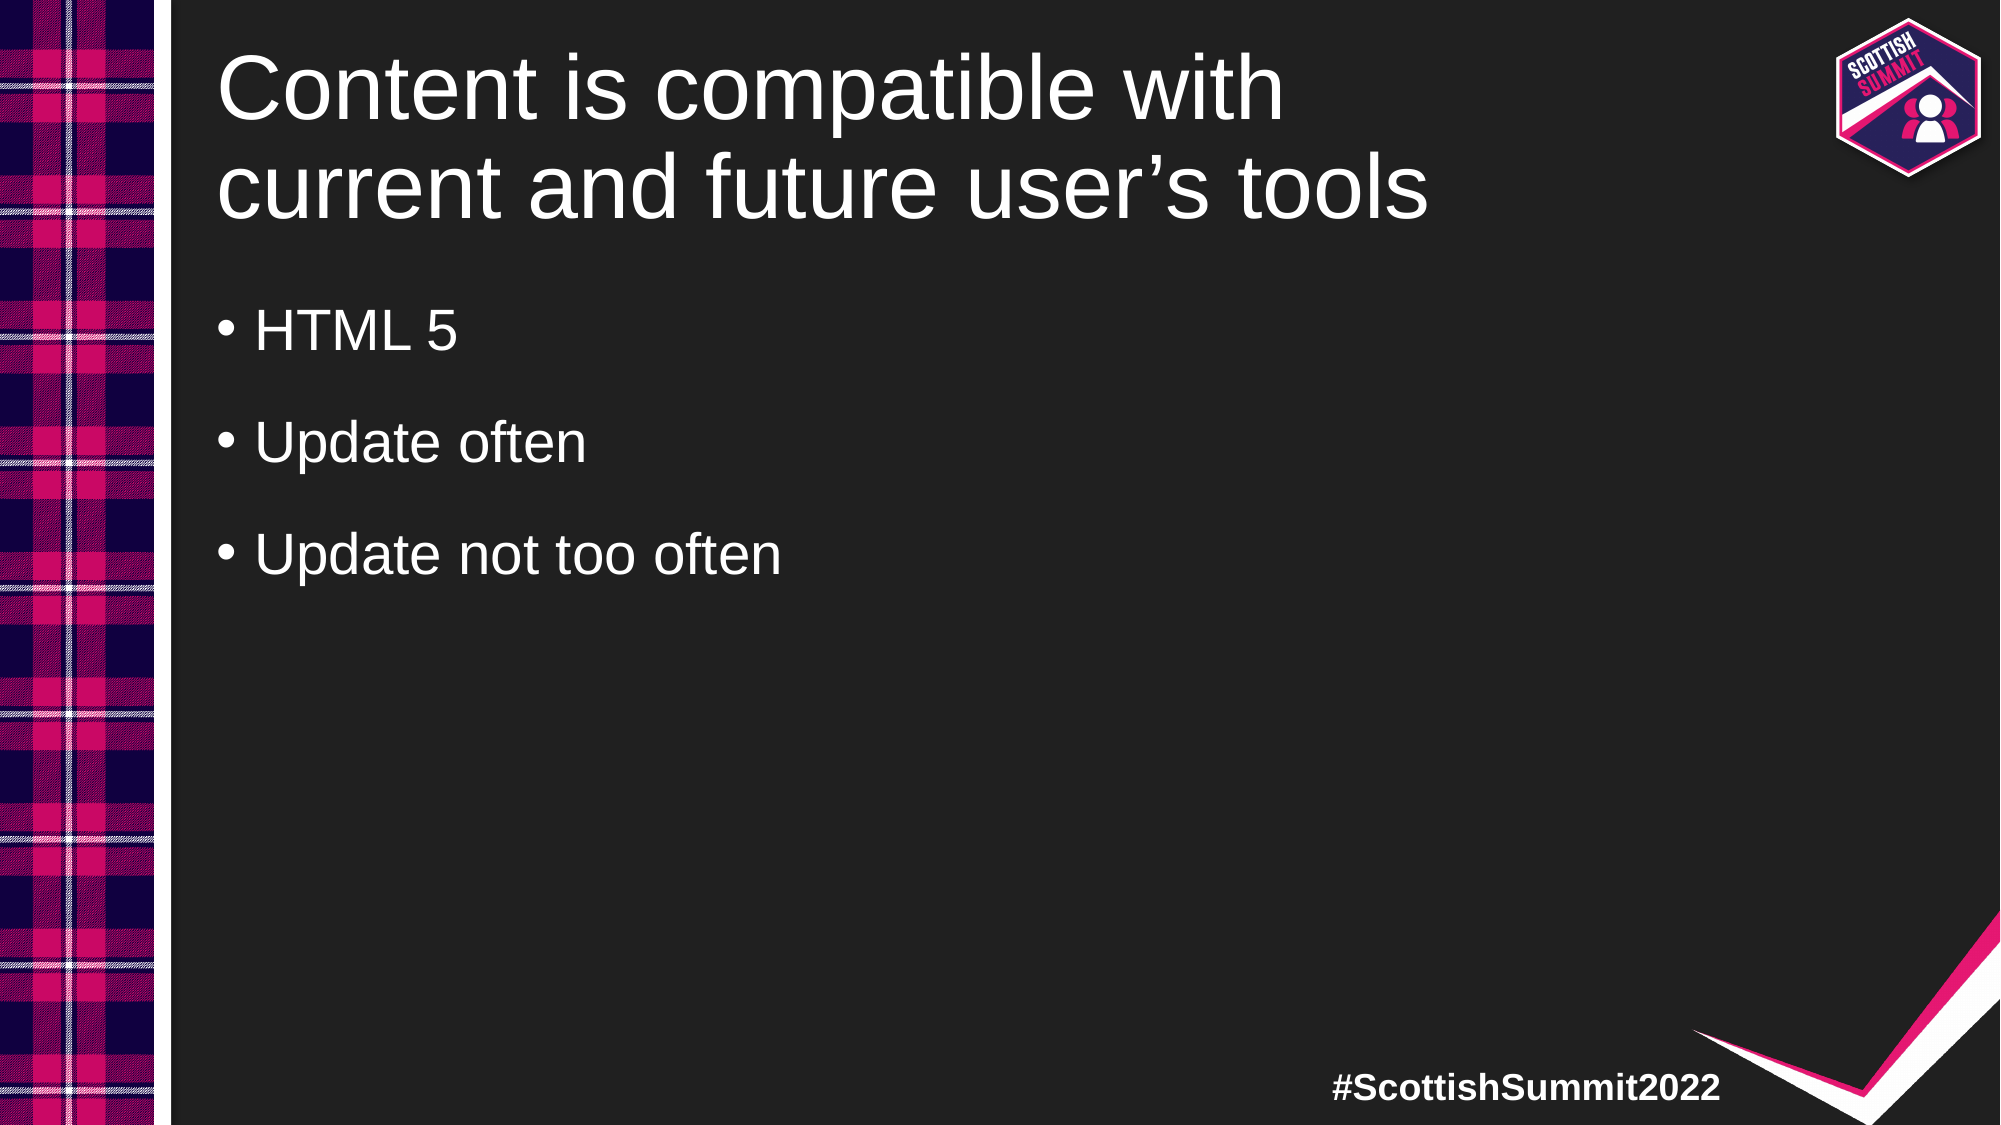

# Content is compatible with current and future user’s tools
HTML 5
Update often
Update not too often